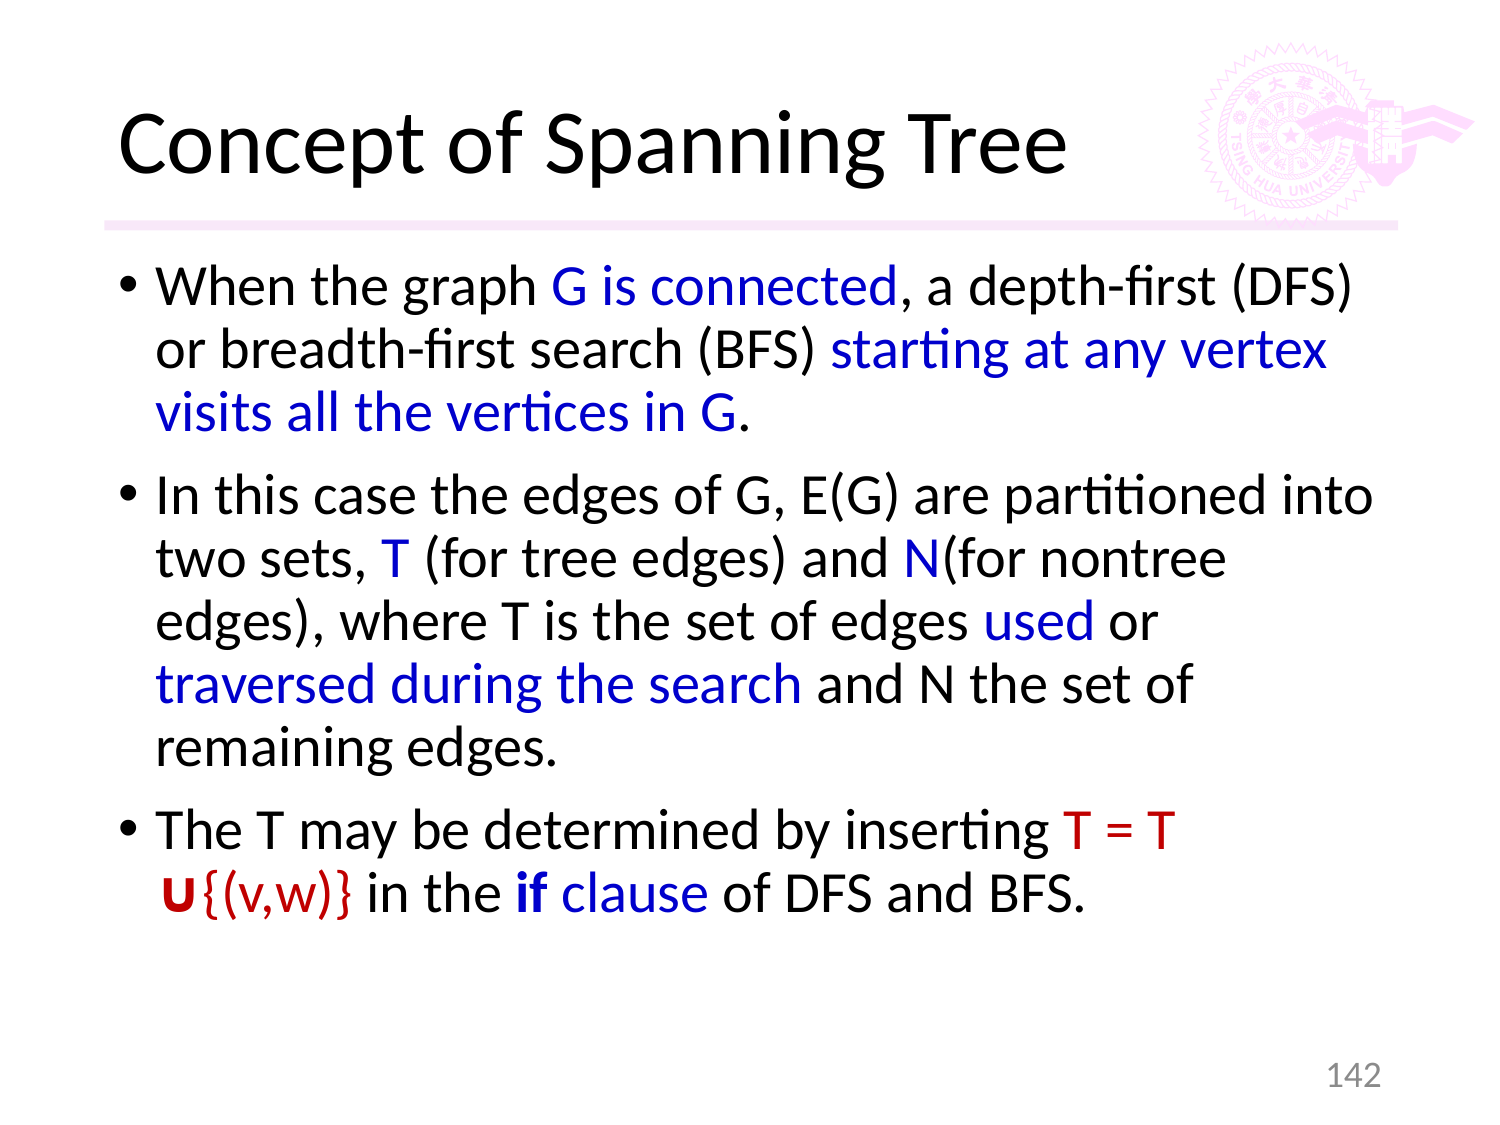

# Concept of Spanning Tree
When the graph G is connected, a depth-first (DFS) or breadth-first search (BFS) starting at any vertex visits all the vertices in G.
In this case the edges of G, E(G) are partitioned into two sets, T (for tree edges) and N(for nontree edges), where T is the set of edges used or traversed during the search and N the set of remaining edges.
The T may be determined by inserting T = T ∪{(v,w)} in the if clause of DFS and BFS.
142